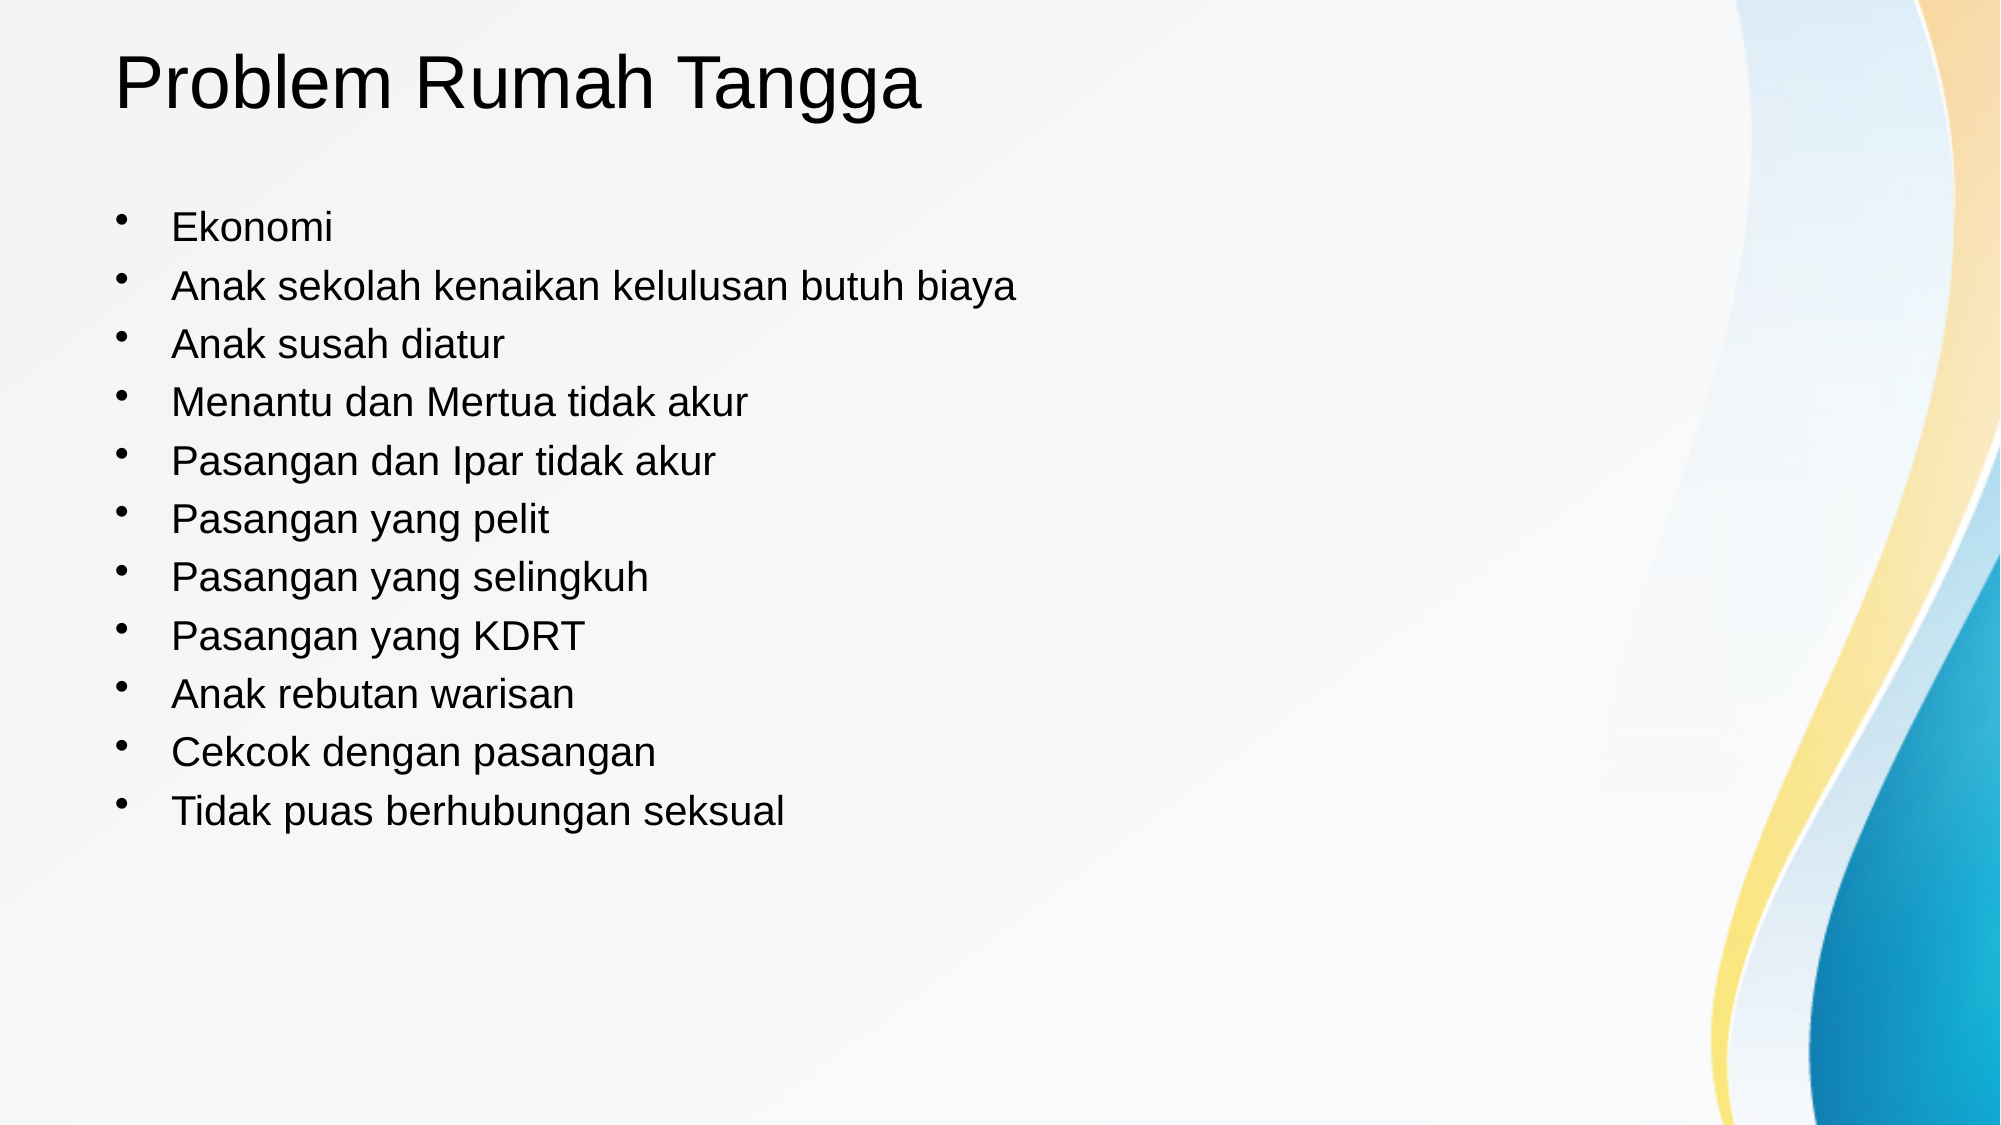

# Problem Rumah Tangga
Ekonomi
Anak sekolah kenaikan kelulusan butuh biaya
Anak susah diatur
Menantu dan Mertua tidak akur
Pasangan dan Ipar tidak akur
Pasangan yang pelit
Pasangan yang selingkuh
Pasangan yang KDRT
Anak rebutan warisan
Cekcok dengan pasangan
Tidak puas berhubungan seksual